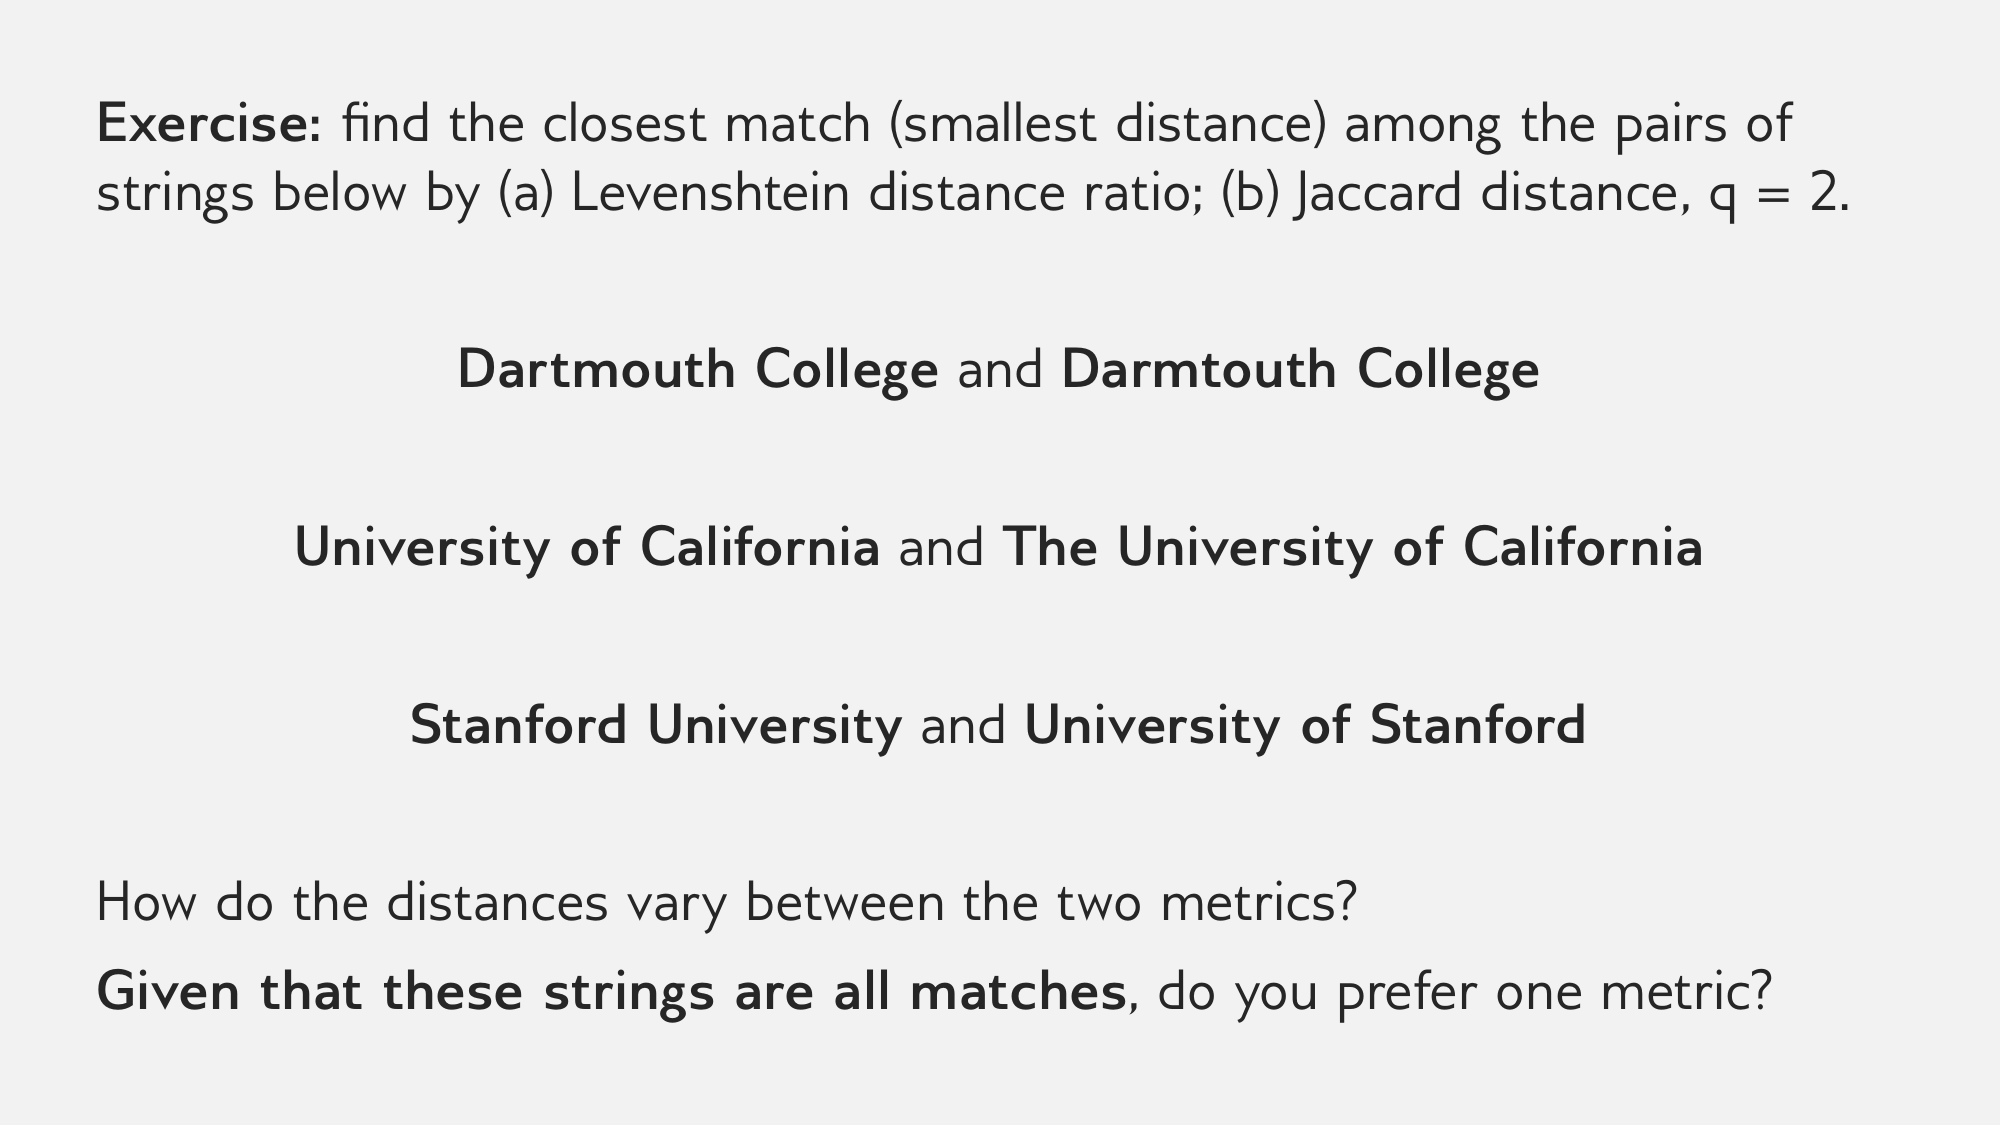

Exercise: find the closest match (smallest distance) among the pairs of strings below by (a) Levenshtein distance ratio; (b) Jaccard distance, q = 2.

Dartmouth College and Darmtouth College

University of California and The University of California

Stanford University and University of Stanford

How do the distances vary between the two metrics?
Given that these strings are all matches, do you prefer one metric?